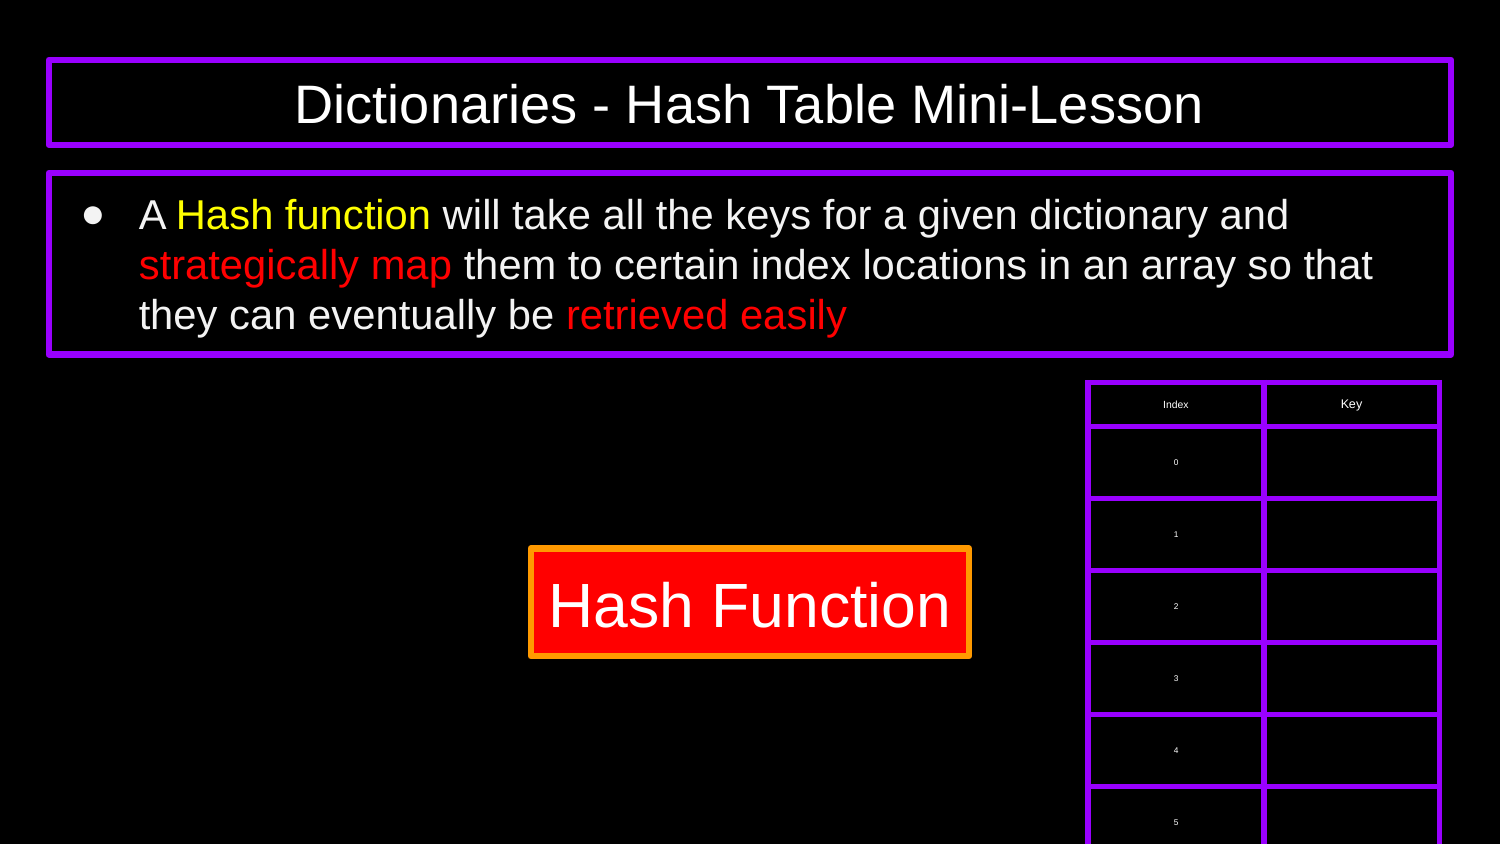

# Dictionaries - Hash Table Mini-Lesson
A Hash function will take all the keys for a given dictionary and strategically map them to certain index locations in an array so that they can eventually be retrieved easily
| Index | Key |
| --- | --- |
| 0 |  |
| 1 |  |
| 2 |  |
| 3 |  |
| 4 |  |
| 5 |  |
| 6 |  |
| 7 |  |
| 8 |  |
| 9 |  |
Hash Function